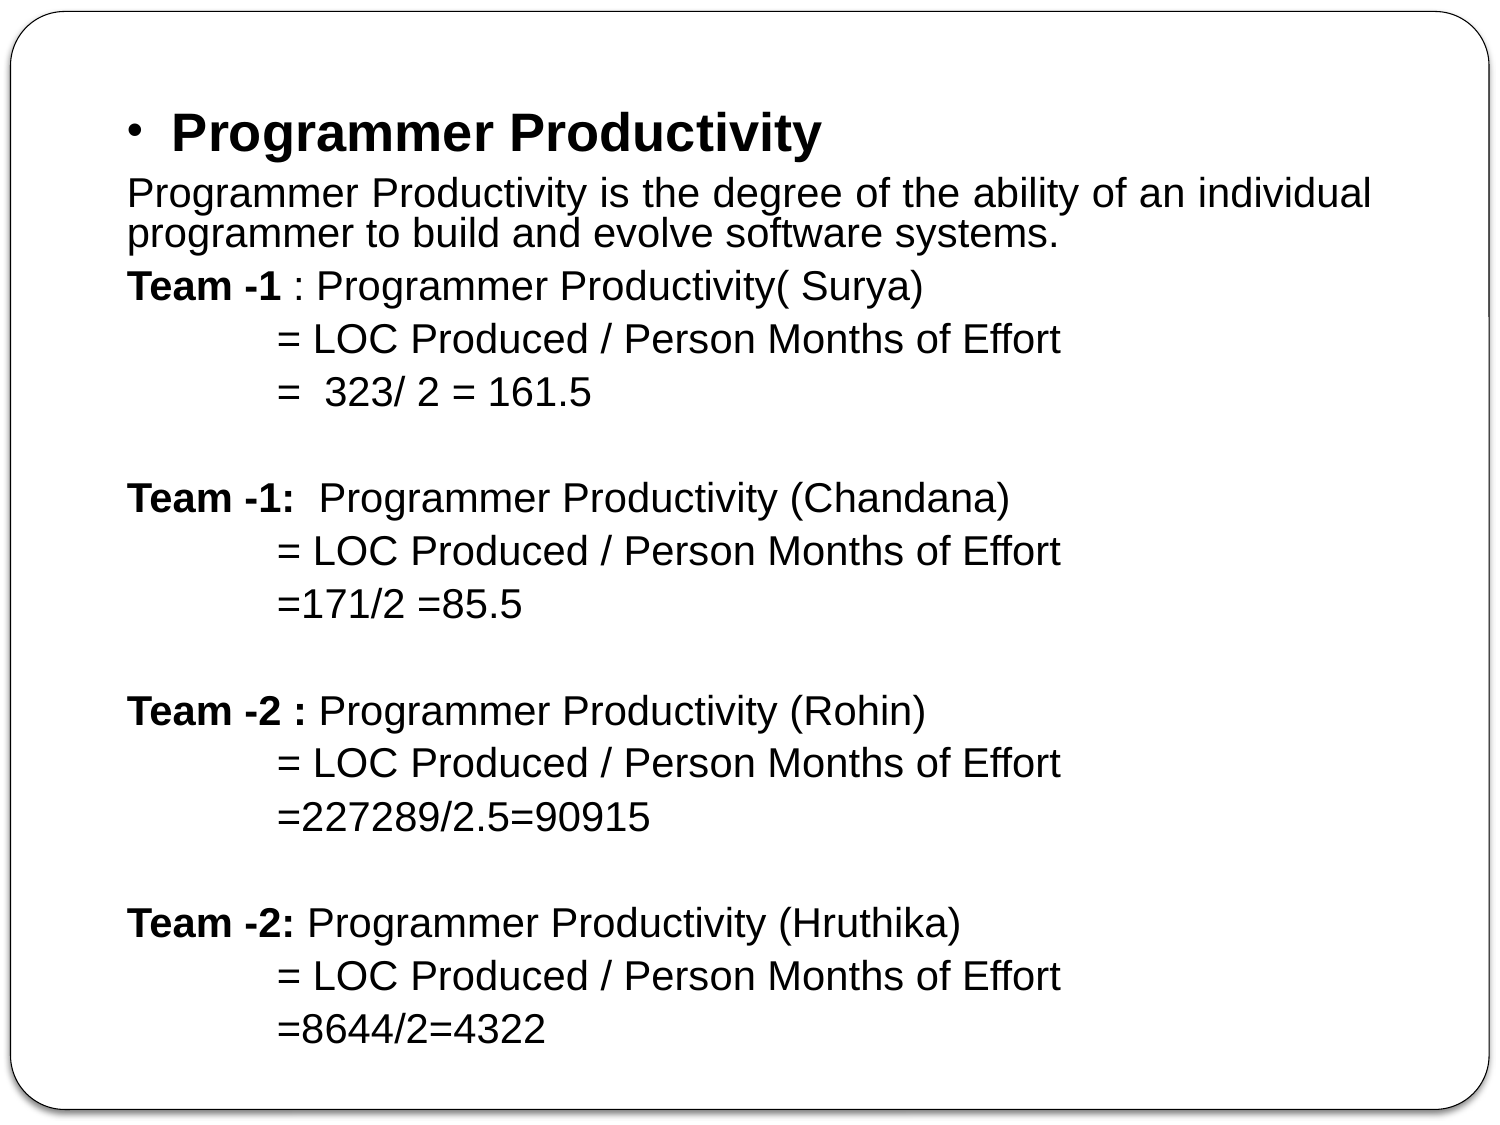

Programmer Productivity
Programmer Productivity is the degree of the ability of an individual programmer to build and evolve software systems.
Team -1 : Programmer Productivity( Surya)
	= LOC Produced / Person Months of Effort
	=  323/ 2 = 161.5

Team -1:  Programmer Productivity (Chandana)
	= LOC Produced / Person Months of Effort
	=171/2 =85.5

Team -2 : Programmer Productivity (Rohin)
	= LOC Produced / Person Months of Effort
	=227289/2.5=90915

Team -2: Programmer Productivity (Hruthika)
	= LOC Produced / Person Months of Effort
	=8644/2=4322